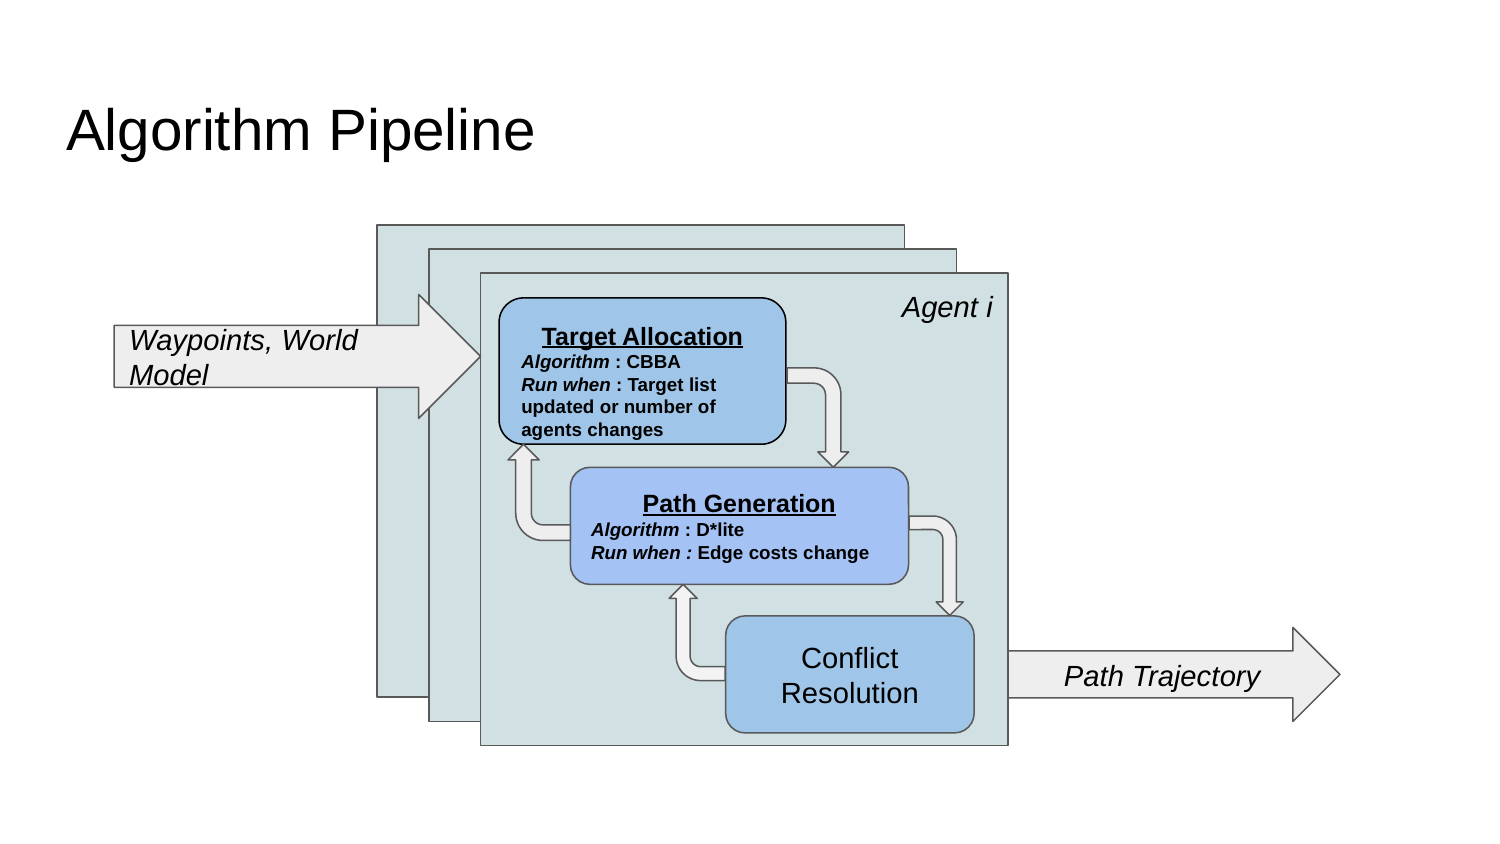

# Algorithm Pipeline

Agent i
Waypoints, World Model
Target Allocation
Algorithm : CBBA
Run when : Target list updated or number of agents changes

Path Generation
Algorithm : D*lite
Run when : Edge costs change

Conflict Resolution
Path Trajectory